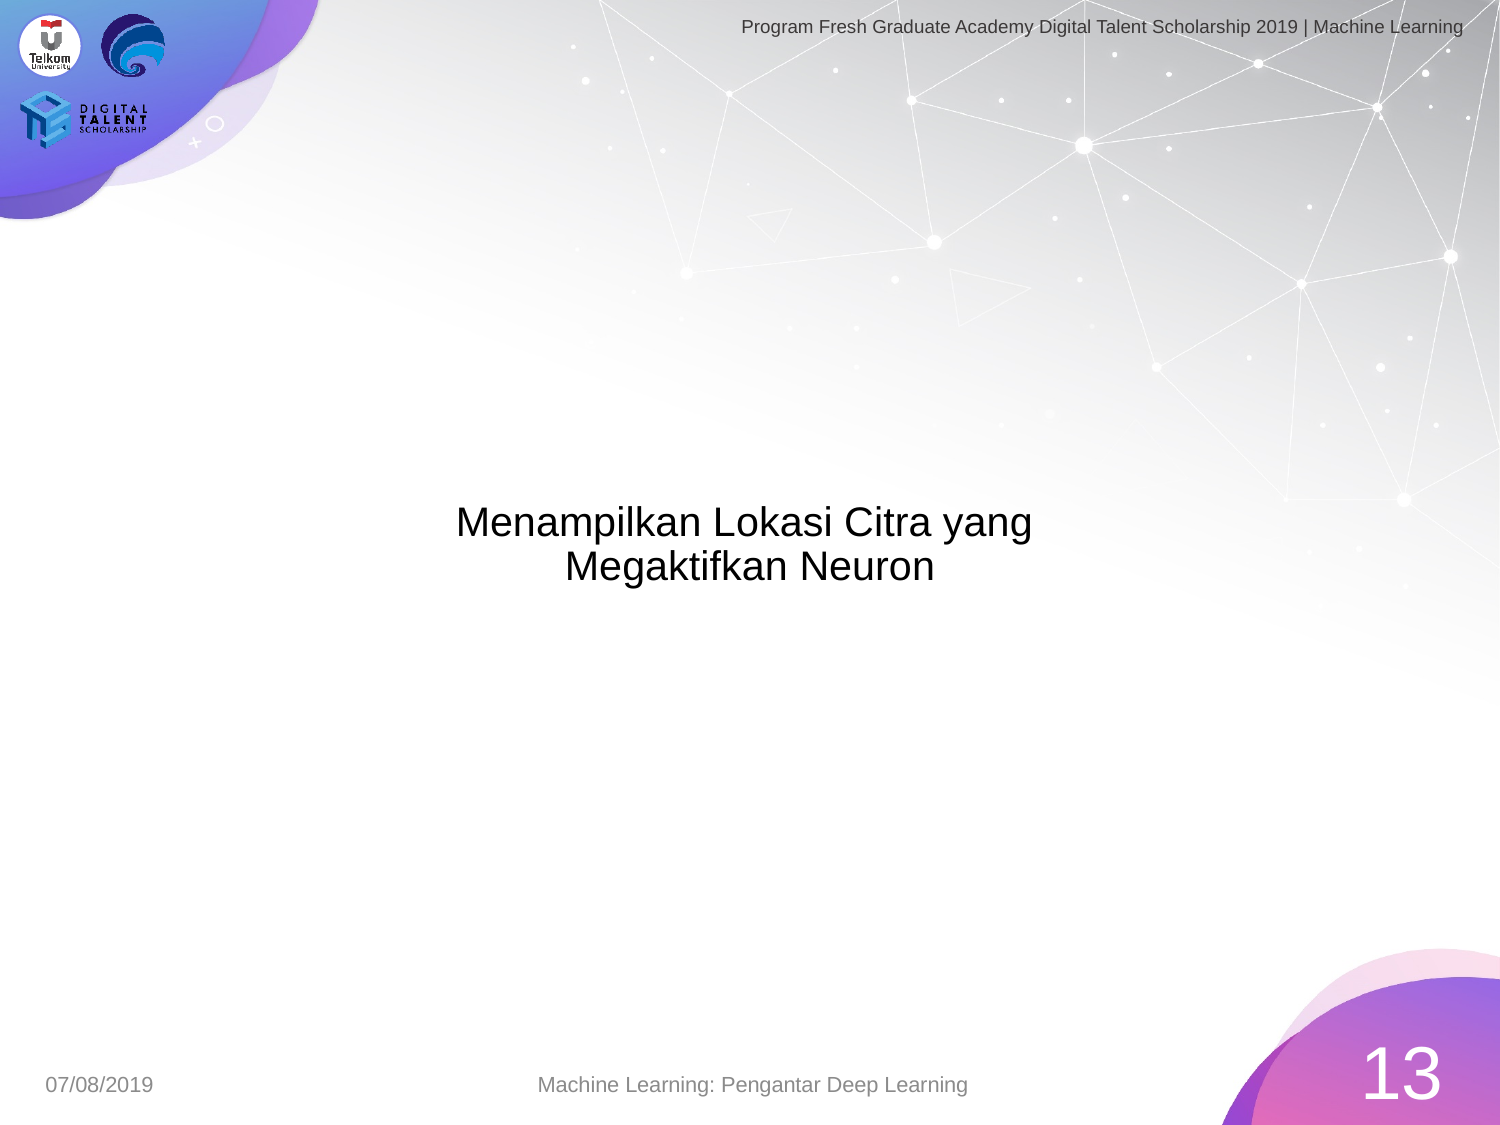

# Menampilkan Lokasi Citra yang Megaktifkan Neuron
13
Machine Learning: Pengantar Deep Learning
07/08/2019